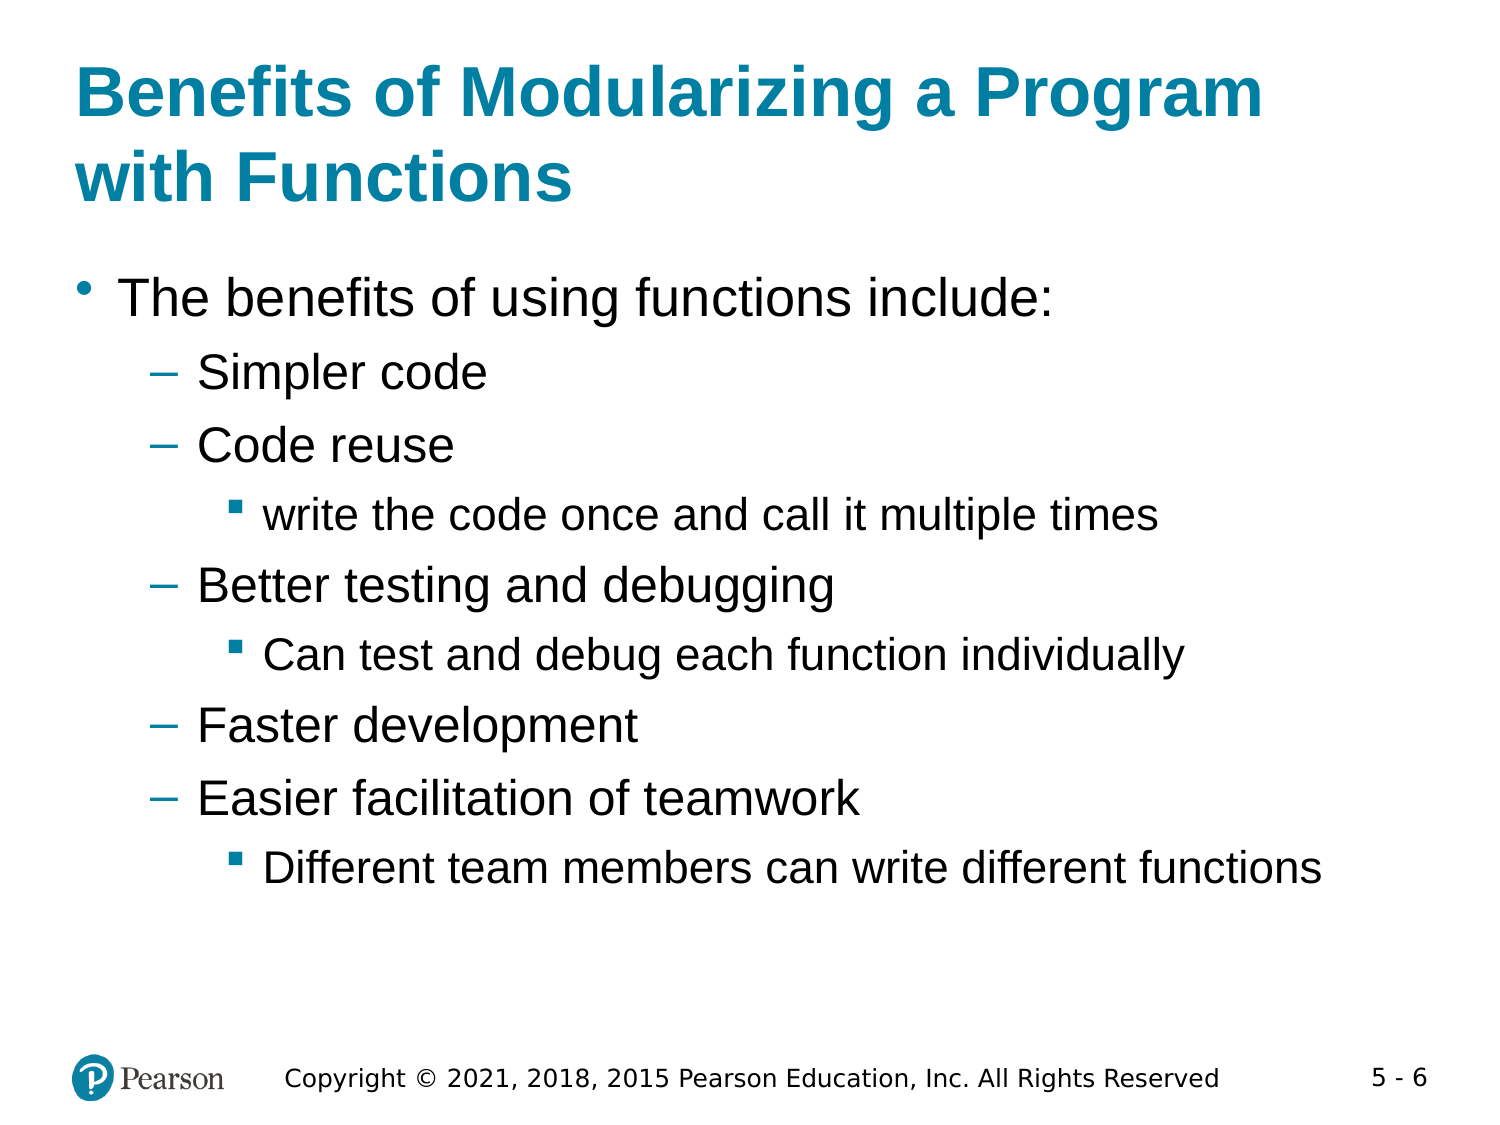

# Benefits of Modularizing a Program with Functions
The benefits of using functions include:
Simpler code
Code reuse
write the code once and call it multiple times
Better testing and debugging
Can test and debug each function individually
Faster development
Easier facilitation of teamwork
Different team members can write different functions